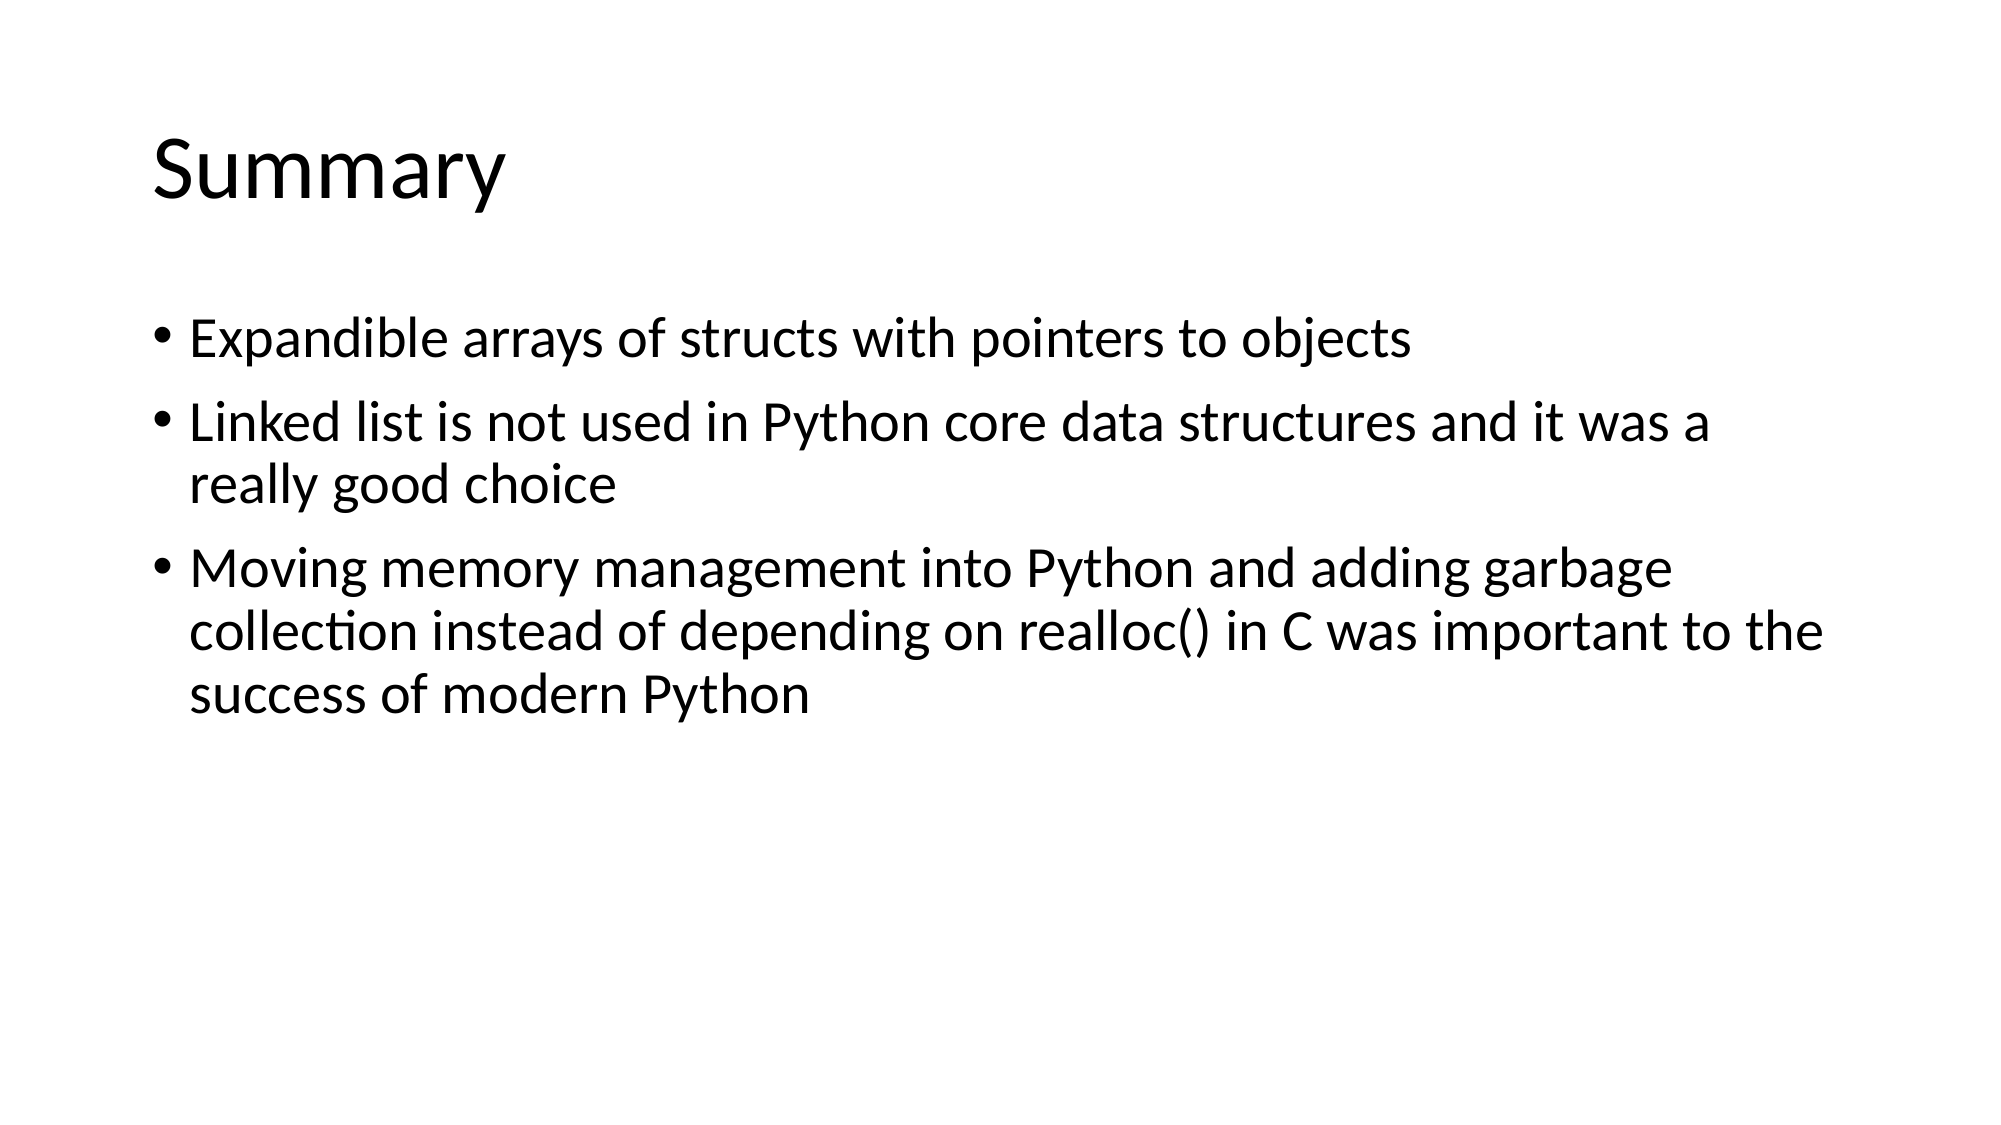

# Summary
Expandible arrays of structs with pointers to objects
Linked list is not used in Python core data structures and it was a really good choice
Moving memory management into Python and adding garbage collection instead of depending on realloc() in C was important to the success of modern Python